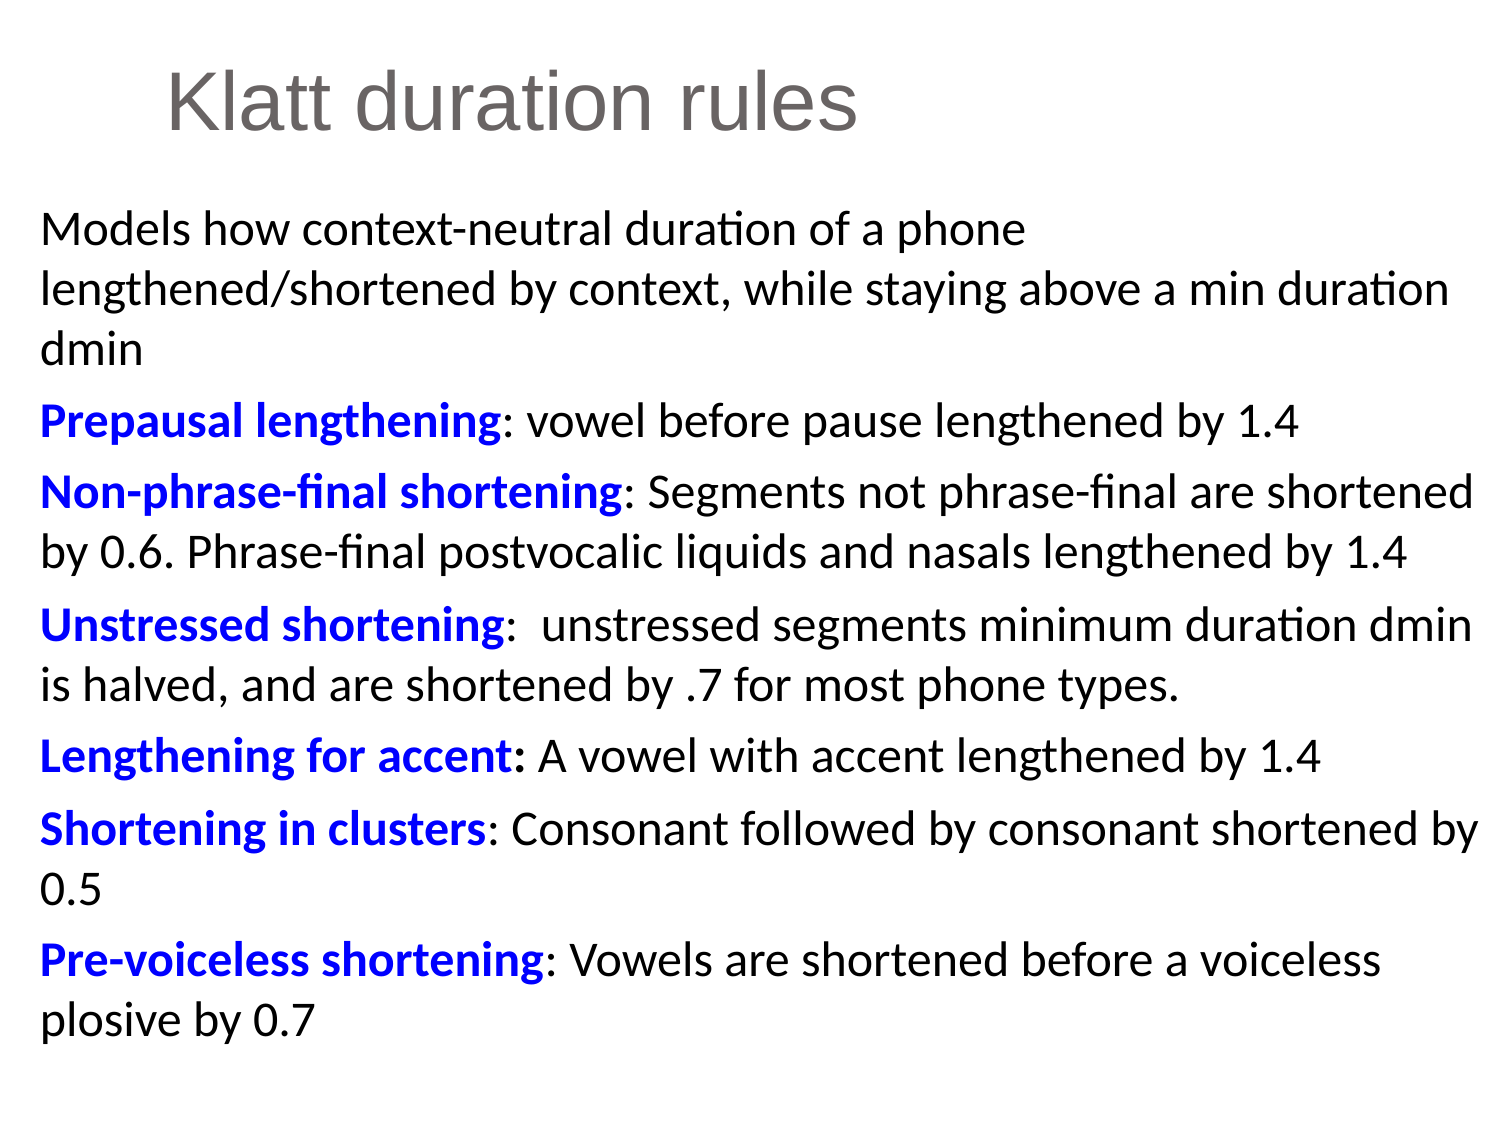

# Klatt duration rules
Models how context-neutral duration of a phone lengthened/shortened by context, while staying above a min duration dmin
Prepausal lengthening: vowel before pause lengthened by 1.4
Non-phrase-final shortening: Segments not phrase-final are shortened by 0.6. Phrase-final postvocalic liquids and nasals lengthened by 1.4
Unstressed shortening:  unstressed segments minimum duration dmin is halved, and are shortened by .7 for most phone types.
Lengthening for accent: A vowel with accent lengthened by 1.4
Shortening in clusters: Consonant followed by consonant shortened by 0.5
Pre-voiceless shortening: Vowels are shortened before a voiceless plosive by 0.7